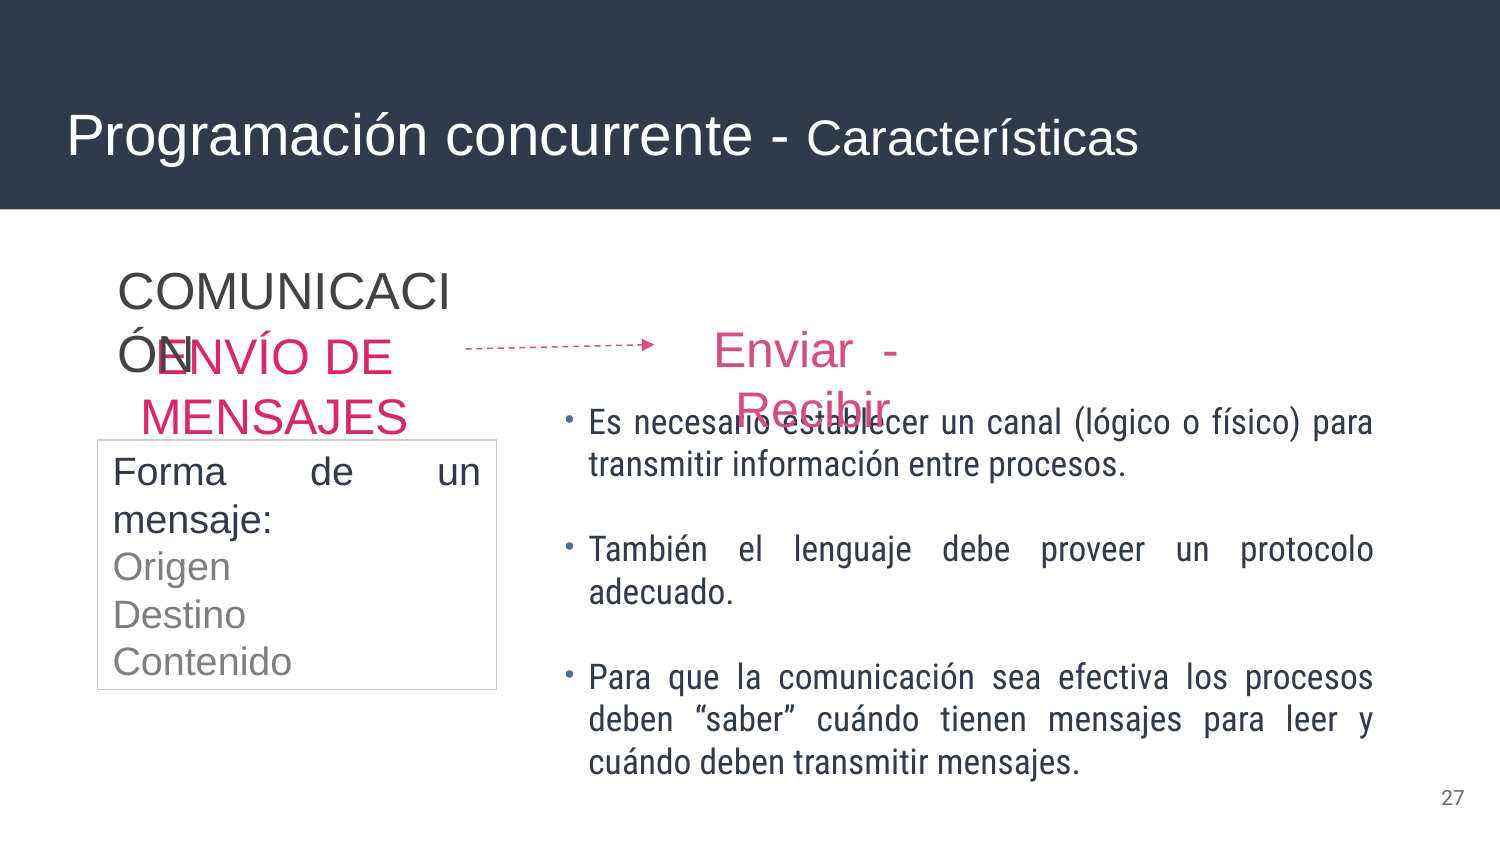

# Programación concurrente - Características
COMUNICACIÓN
Enviar  -  Recibir
ENVÍO DE MENSAJES
Es necesario establecer un canal (lógico o físico) para transmitir información entre procesos.

También el lenguaje debe proveer un protocolo adecuado.

Para que la comunicación sea efectiva los procesos deben “saber” cuándo tienen mensajes para leer y cuándo deben transmitir mensajes.
Forma de un mensaje:
Origen
Destino
Contenido
27